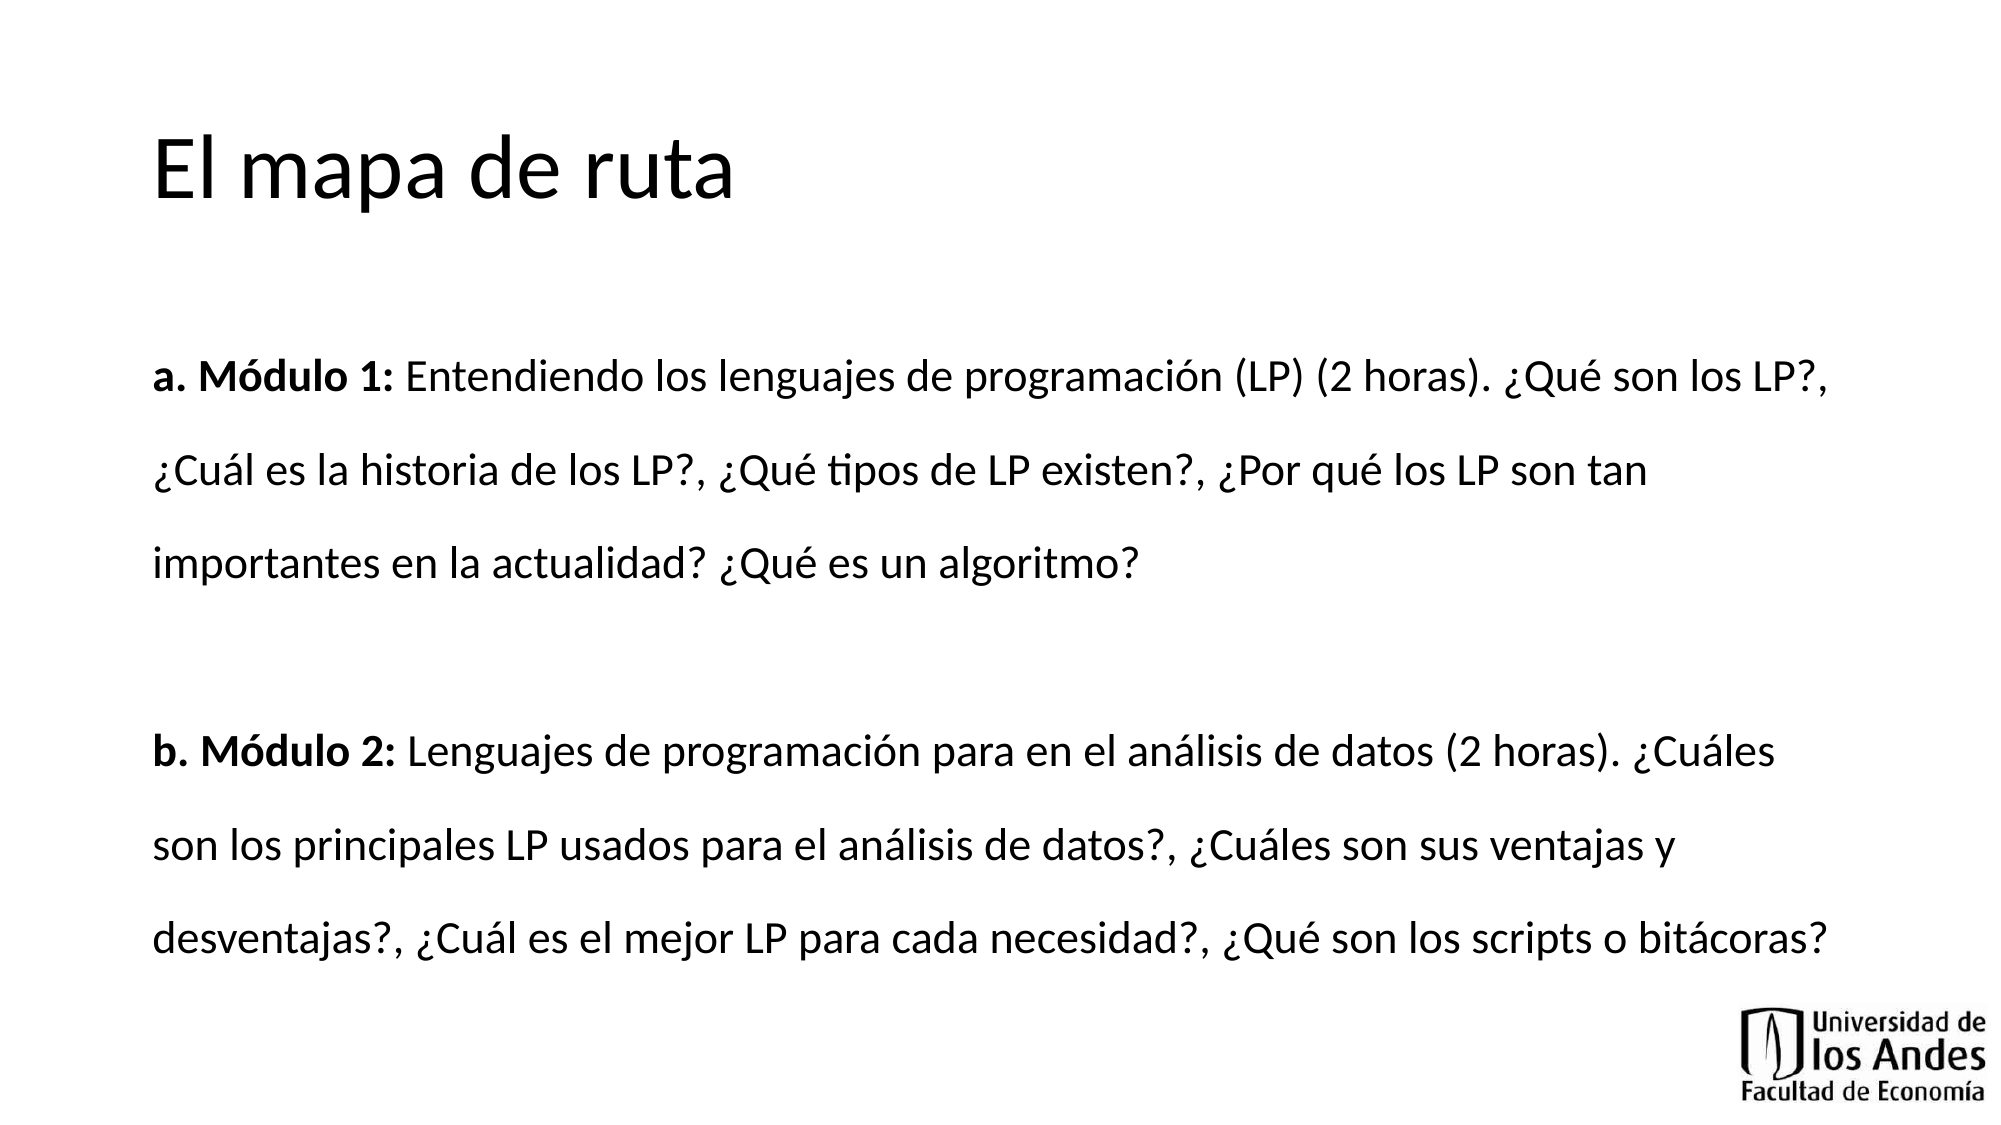

# El mapa de ruta
a. Módulo 1: Entendiendo los lenguajes de programación (LP) (2 horas). ¿Qué son los LP?, ¿Cuál es la historia de los LP?, ¿Qué tipos de LP existen?, ¿Por qué los LP son tan importantes en la actualidad? ¿Qué es un algoritmo? 
b. Módulo 2: Lenguajes de programación para en el análisis de datos (2 horas). ¿Cuáles son los principales LP usados para el análisis de datos?, ¿Cuáles son sus ventajas y desventajas?, ¿Cuál es el mejor LP para cada necesidad?, ¿Qué son los scripts o bitácoras?